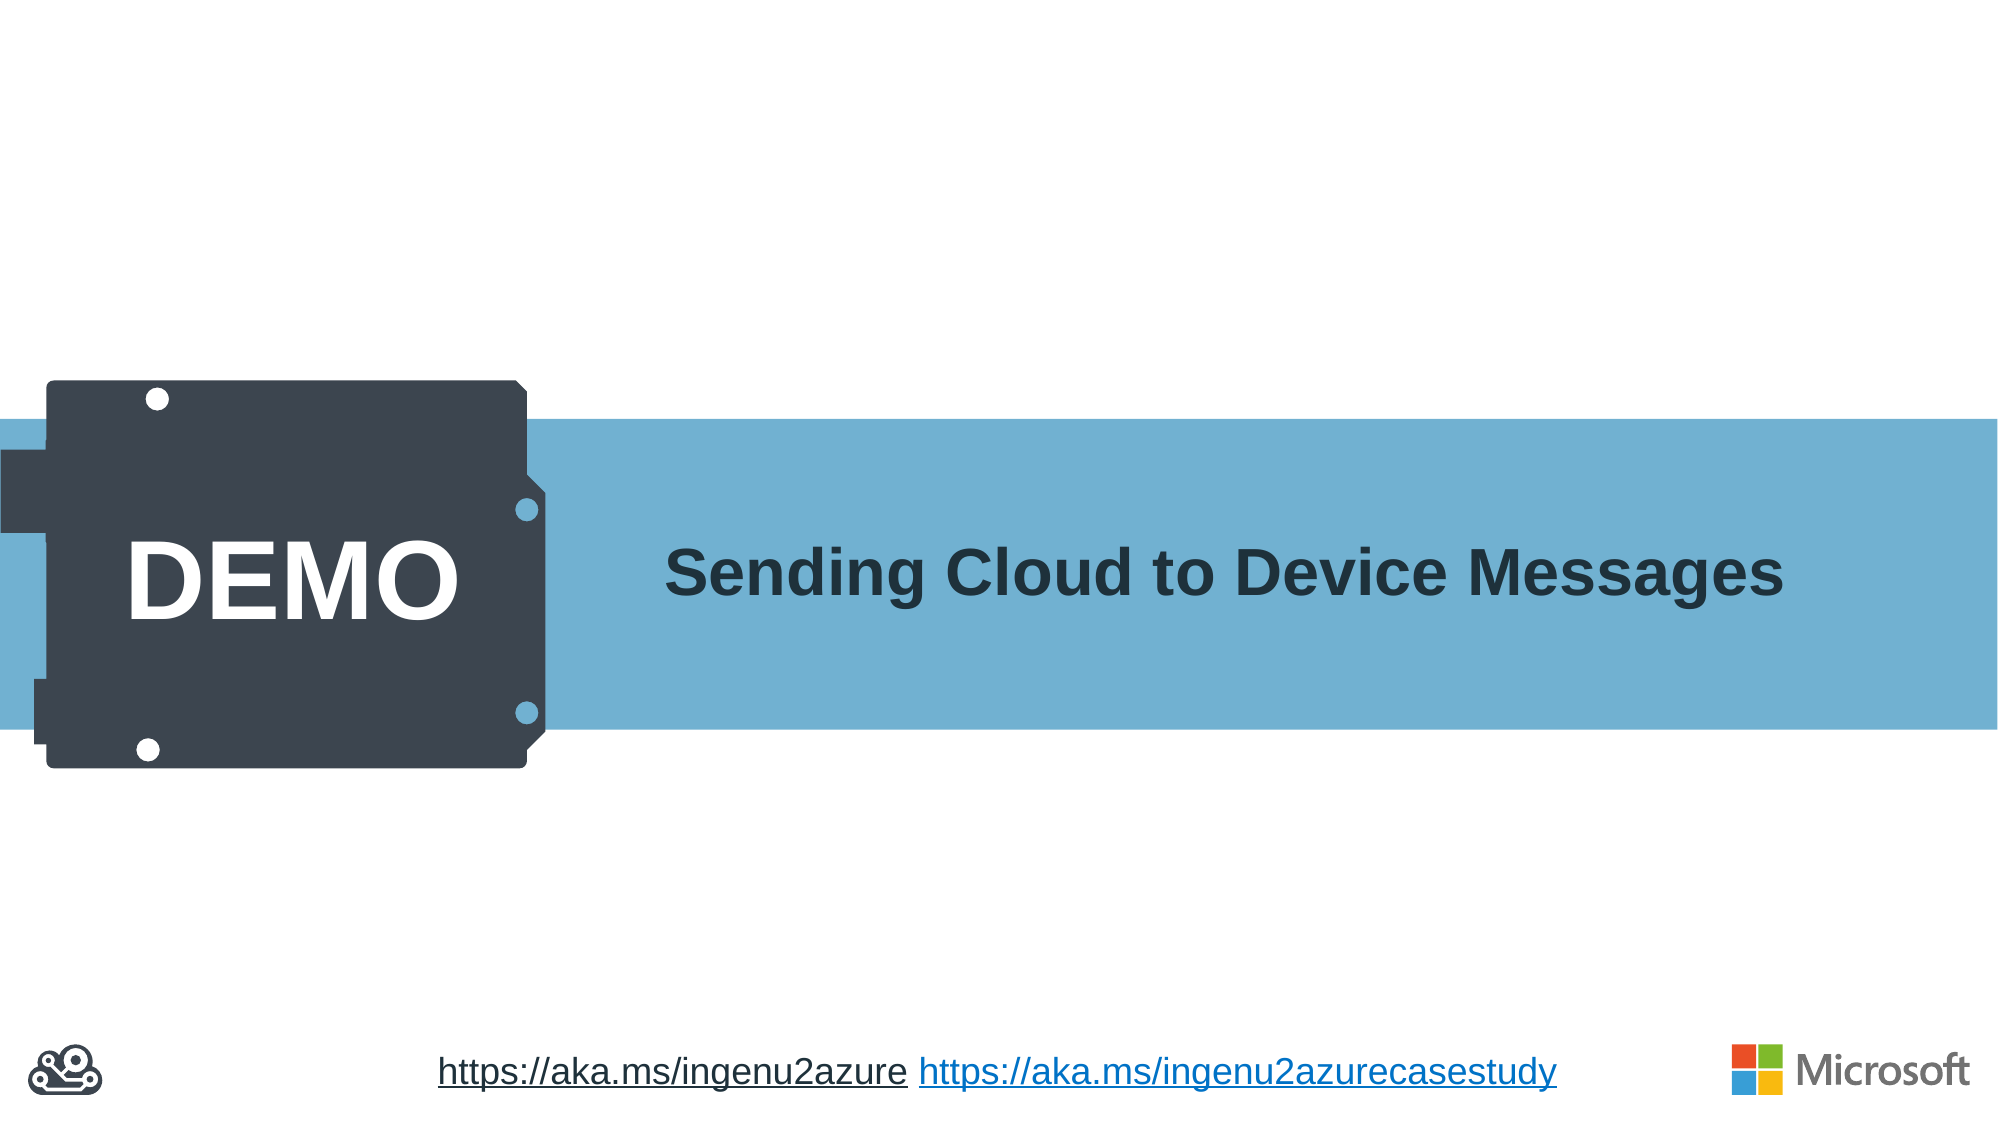

# Sending Cloud to Device Messages
https://aka.ms/ingenu2azure https://aka.ms/ingenu2azurecasestudy